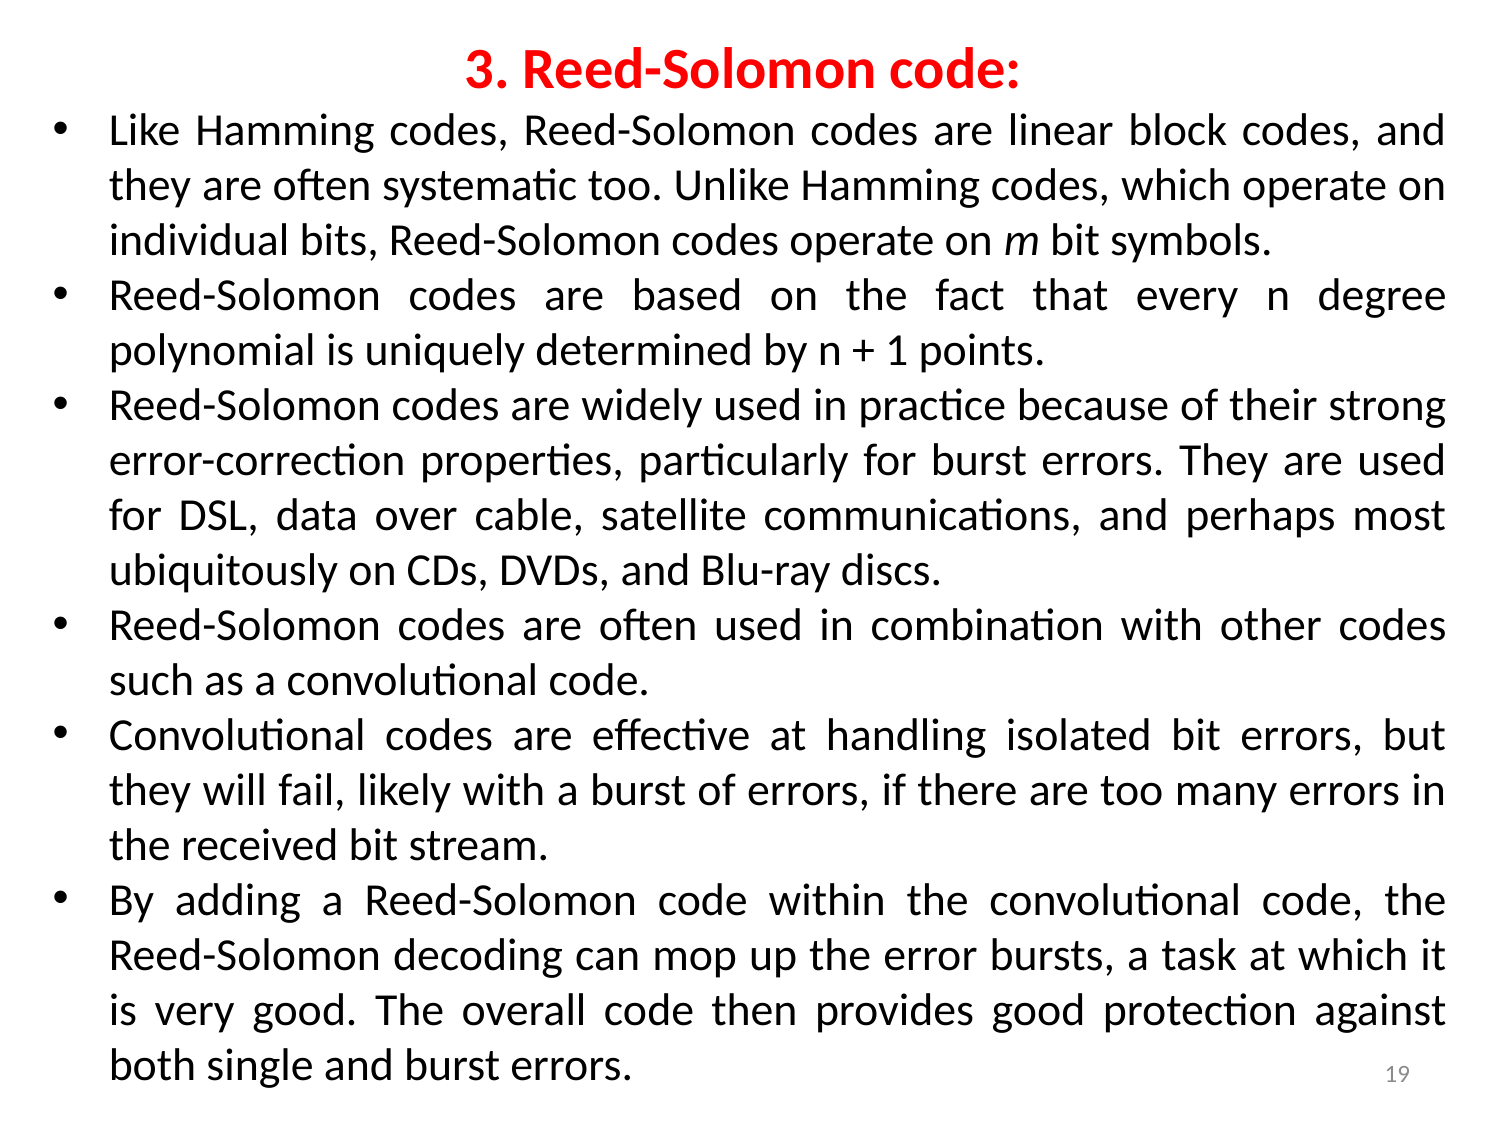

3. Reed-Solomon code:
Like Hamming codes, Reed-Solomon codes are linear block codes, and they are often systematic too. Unlike Hamming codes, which operate on individual bits, Reed-Solomon codes operate on m bit symbols.
Reed-Solomon codes are based on the fact that every n degree polynomial is uniquely determined by n + 1 points.
Reed-Solomon codes are widely used in practice because of their strong error-correction properties, particularly for burst errors. They are used for DSL, data over cable, satellite communications, and perhaps most ubiquitously on CDs, DVDs, and Blu-ray discs.
Reed-Solomon codes are often used in combination with other codes such as a convolutional code.
Convolutional codes are effective at handling isolated bit errors, but they will fail, likely with a burst of errors, if there are too many errors in the received bit stream.
By adding a Reed-Solomon code within the convolutional code, the Reed-Solomon decoding can mop up the error bursts, a task at which it is very good. The overall code then provides good protection against both single and burst errors.

19